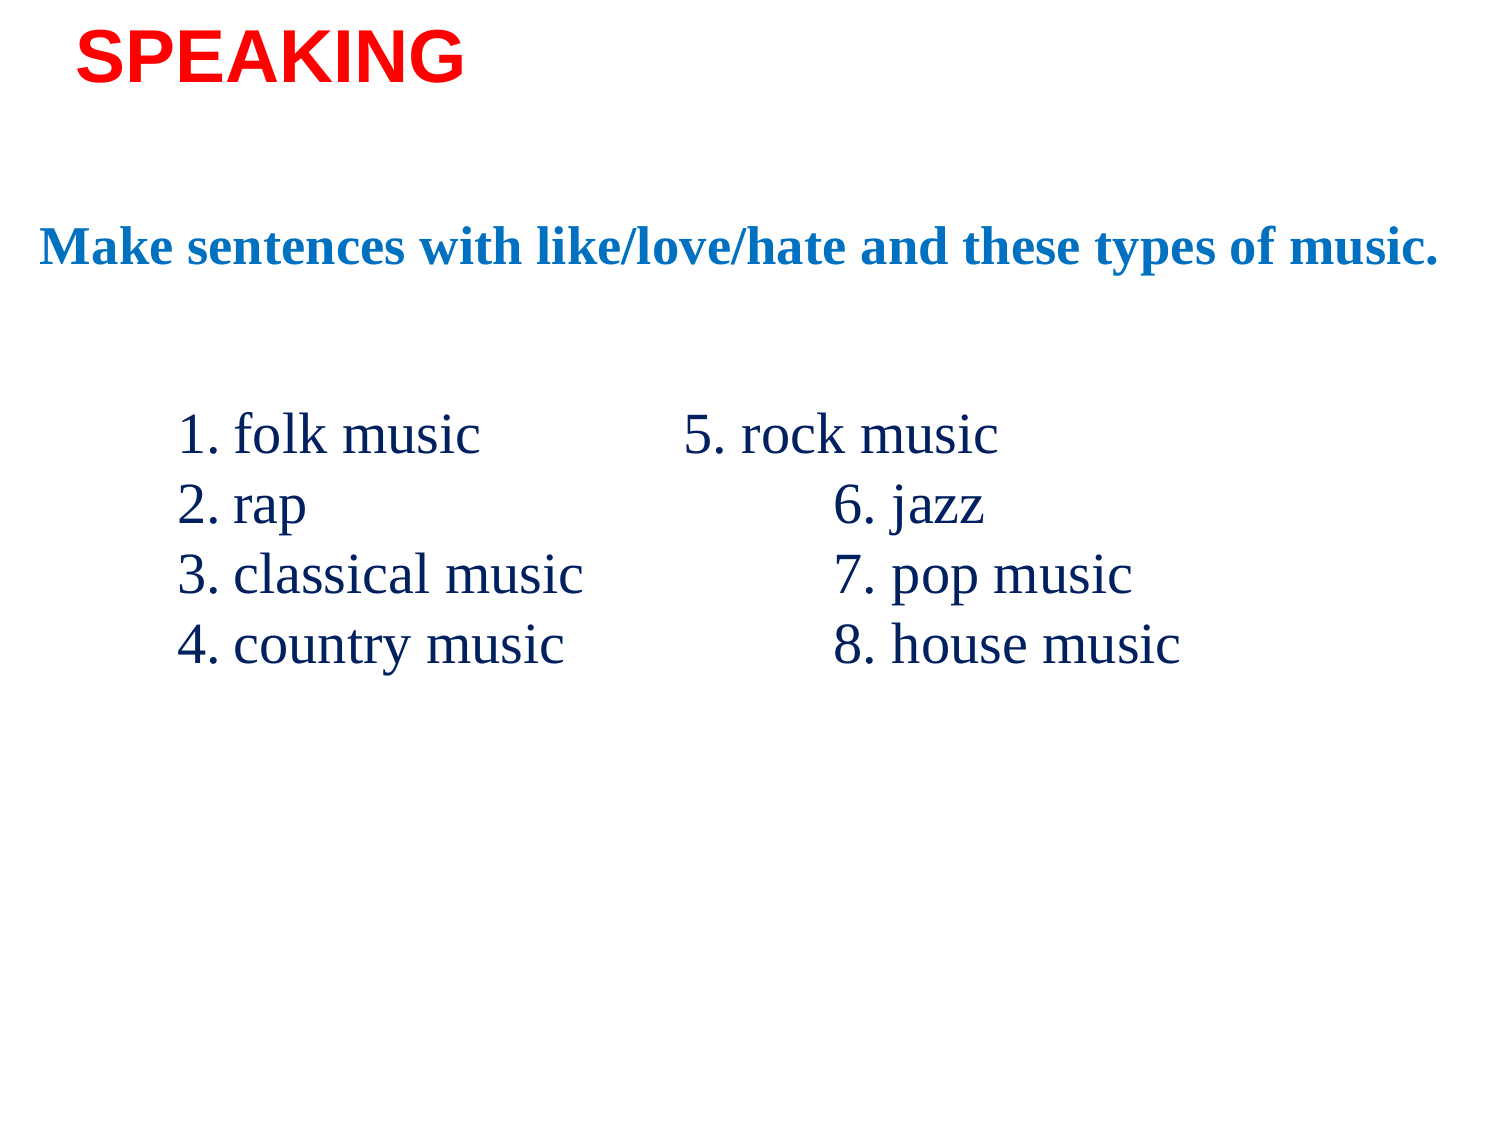

SPEAKING
Make sentences with like/love/hate and these types of music.
folk music		5. rock music
rap				6. jazz
classical music		7. pop music
country music		8. house music